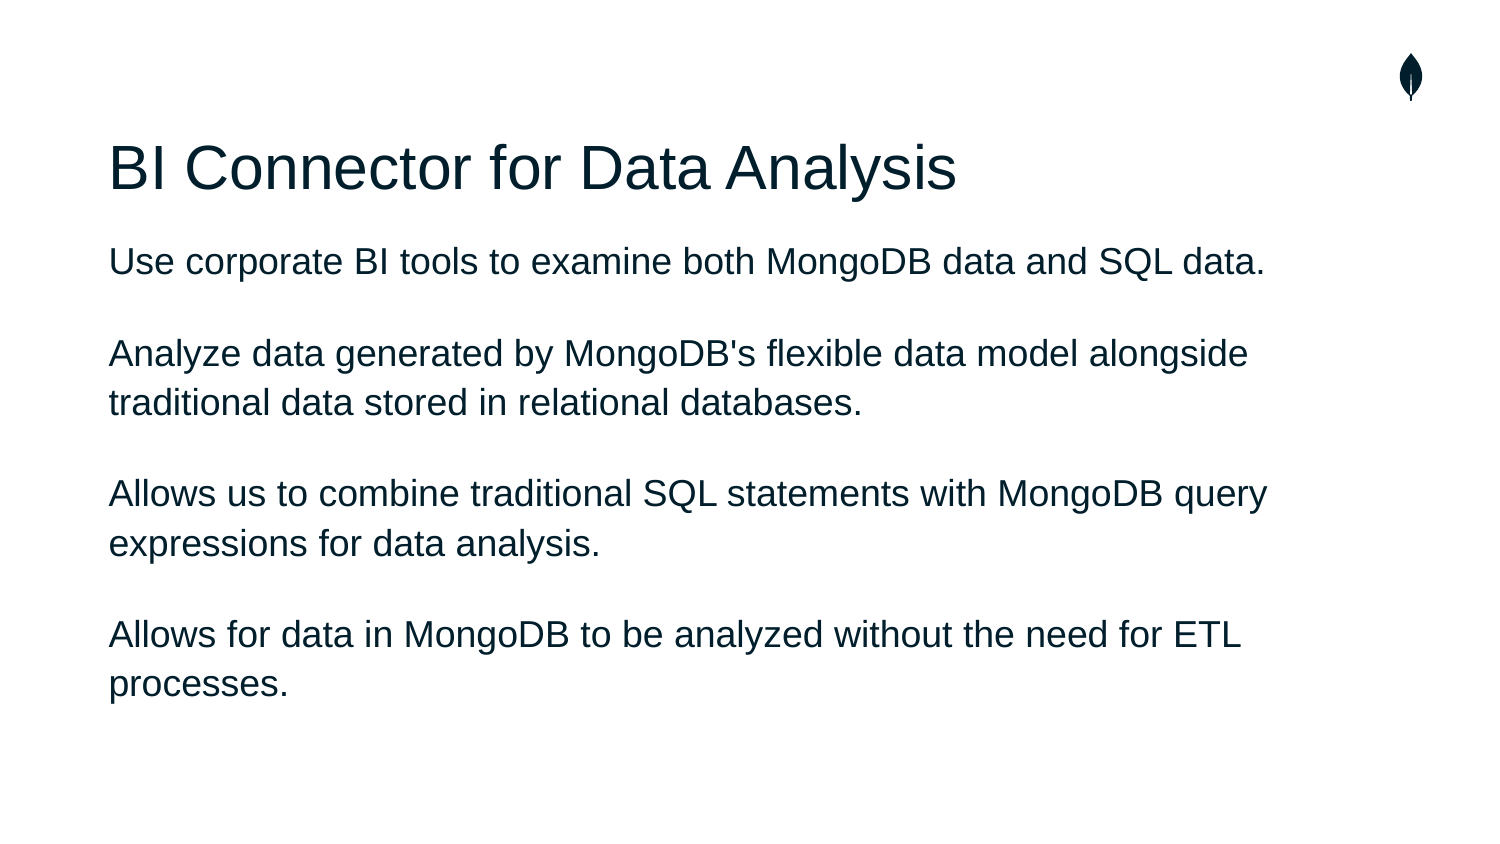

BI Connector for Data Analysis
Use corporate BI tools to examine both MongoDB data and SQL data.
Analyze data generated by MongoDB's flexible data model alongside traditional data stored in relational databases.
Allows us to combine traditional SQL statements with MongoDB query expressions for data analysis.
Allows for data in MongoDB to be analyzed without the need for ETL processes.